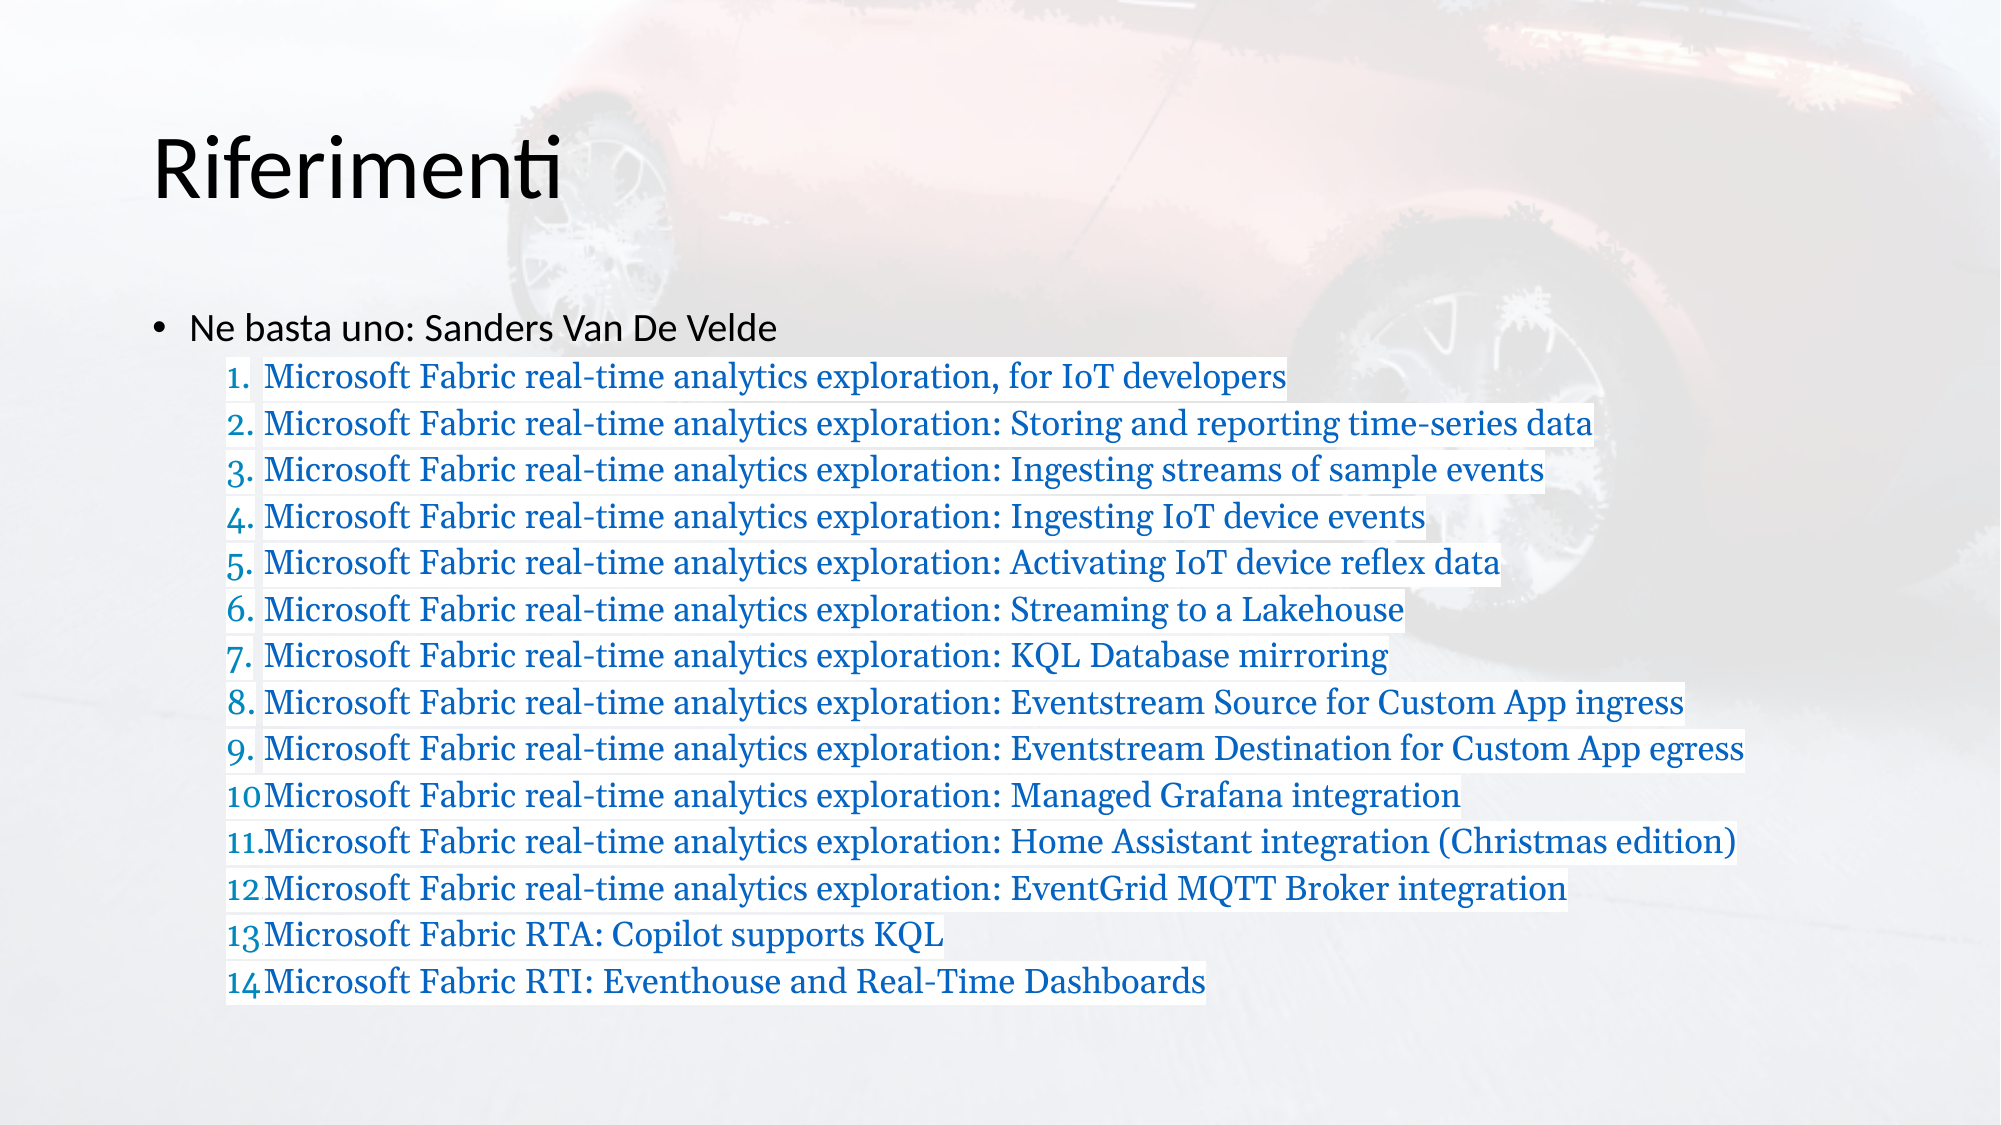

# Riferimenti
Ne basta uno: Sanders Van De Velde
Microsoft Fabric real-time analytics exploration, for IoT developers
Microsoft Fabric real-time analytics exploration: Storing and reporting time-series data
Microsoft Fabric real-time analytics exploration: Ingesting streams of sample events
Microsoft Fabric real-time analytics exploration: Ingesting IoT device events
Microsoft Fabric real-time analytics exploration: Activating IoT device reflex data
Microsoft Fabric real-time analytics exploration: Streaming to a Lakehouse
Microsoft Fabric real-time analytics exploration: KQL Database mirroring
Microsoft Fabric real-time analytics exploration: Eventstream Source for Custom App ingress
Microsoft Fabric real-time analytics exploration: Eventstream Destination for Custom App egress
Microsoft Fabric real-time analytics exploration: Managed Grafana integration
Microsoft Fabric real-time analytics exploration: Home Assistant integration (Christmas edition)
Microsoft Fabric real-time analytics exploration: EventGrid MQTT Broker integration
Microsoft Fabric RTA: Copilot supports KQL
Microsoft Fabric RTI: Eventhouse and Real-Time Dashboards